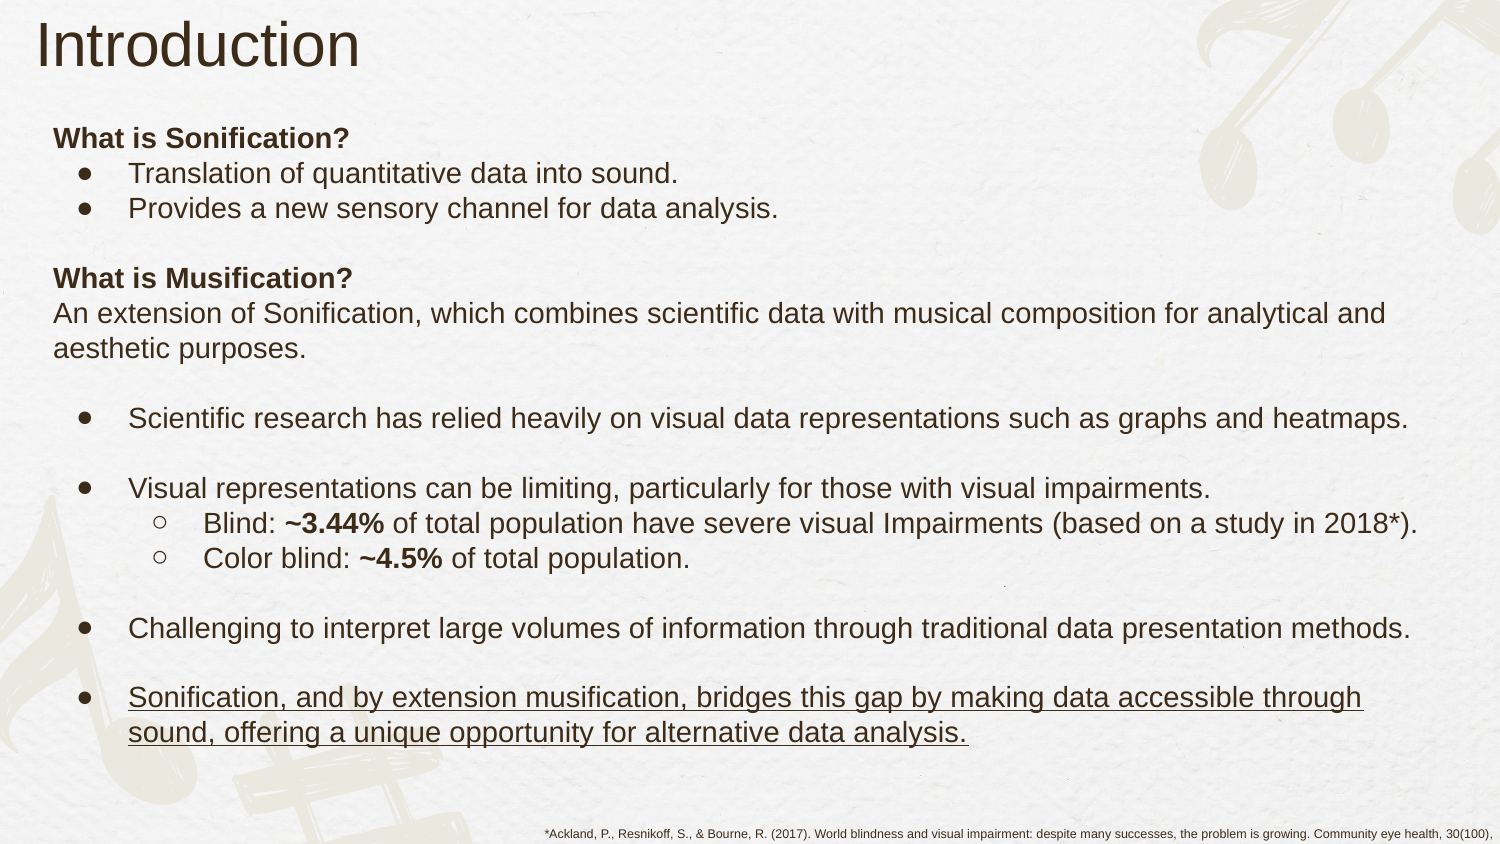

# Introduction
What is Sonification?
Translation of quantitative data into sound.
Provides a new sensory channel for data analysis.

What is Musification?
An extension of Sonification, which combines scientific data with musical composition for analytical and aesthetic purposes.

Scientific research has relied heavily on visual data representations such as graphs and heatmaps.

Visual representations can be limiting, particularly for those with visual impairments.
Blind: ~3.44% of total population have severe visual Impairments (based on a study in 2018*).
Color blind: ~4.5% of total population.

Challenging to interpret large volumes of information through traditional data presentation methods.

Sonification, and by extension musification, bridges this gap by making data accessible through sound, offering a unique opportunity for alternative data analysis.

*Ackland, P., Resnikoff, S., & Bourne, R. (2017). World blindness and visual impairment: despite many successes, the problem is growing. Community eye health, 30(100), 71–73.